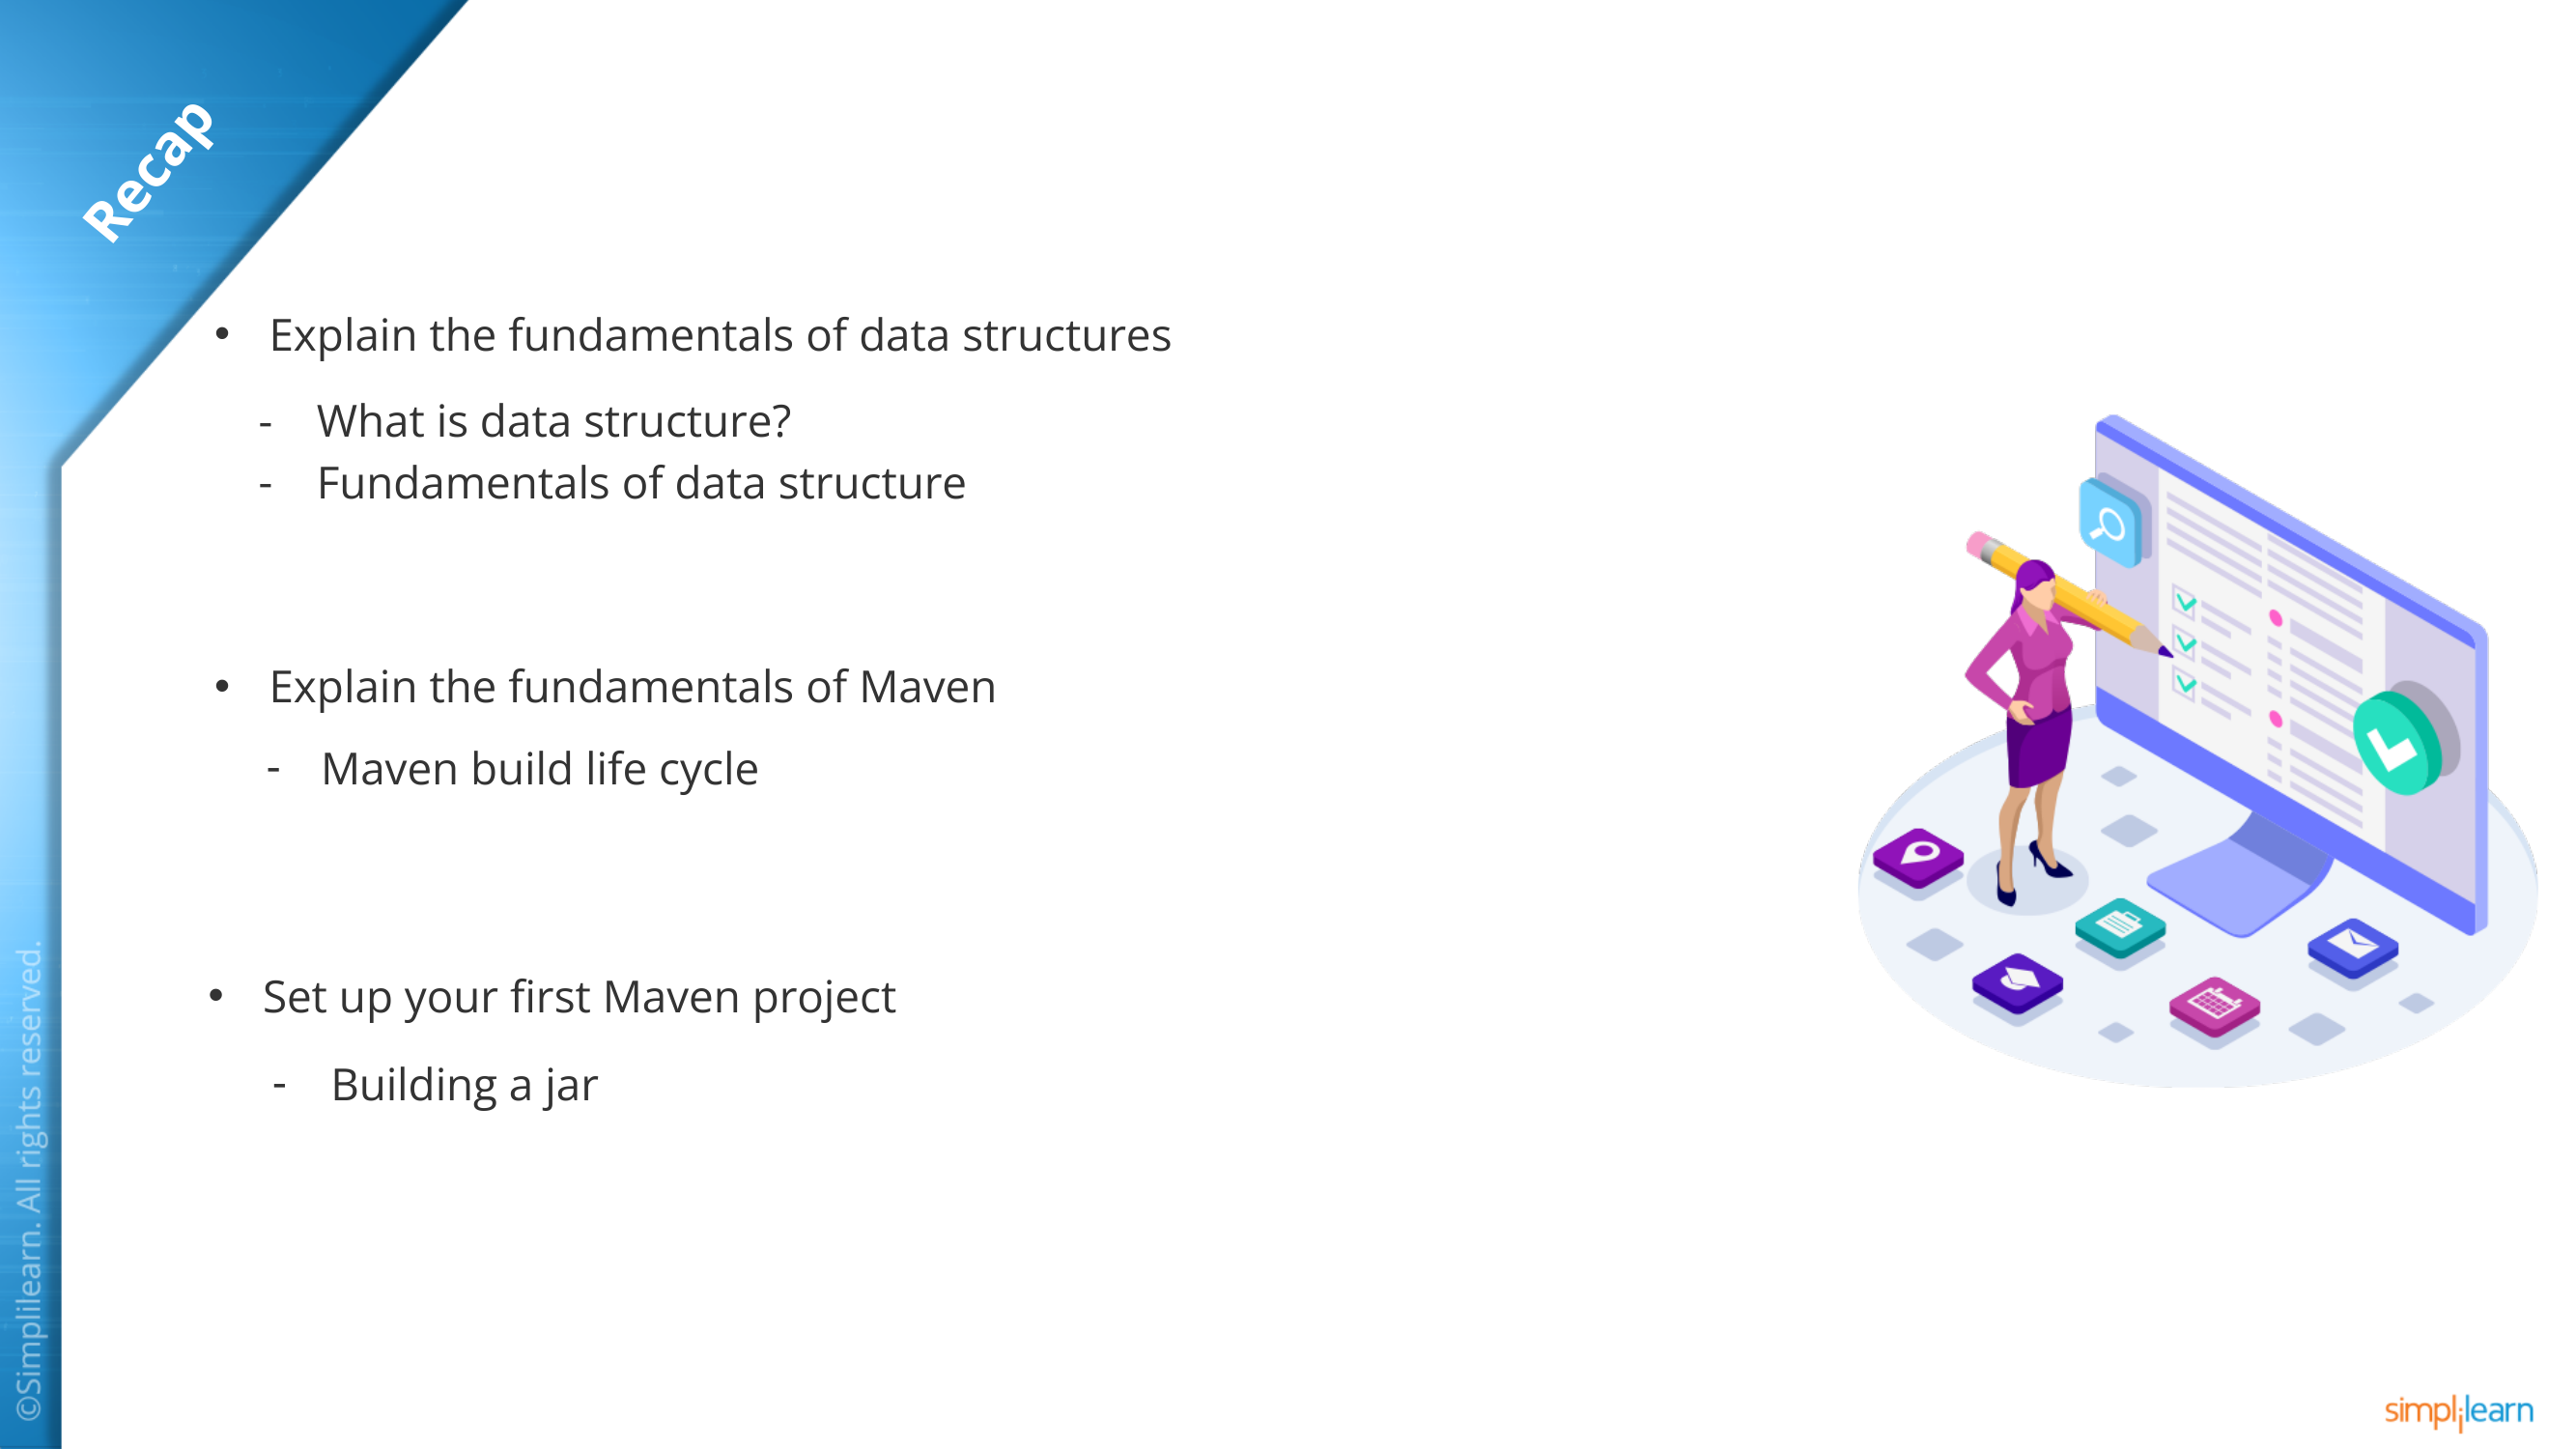

Explain the fundamentals of data structures
What is data structure?
Fundamentals of data structure

Explain the fundamentals of Maven
Maven build life cycle
Set up your first Maven project
Building a jar